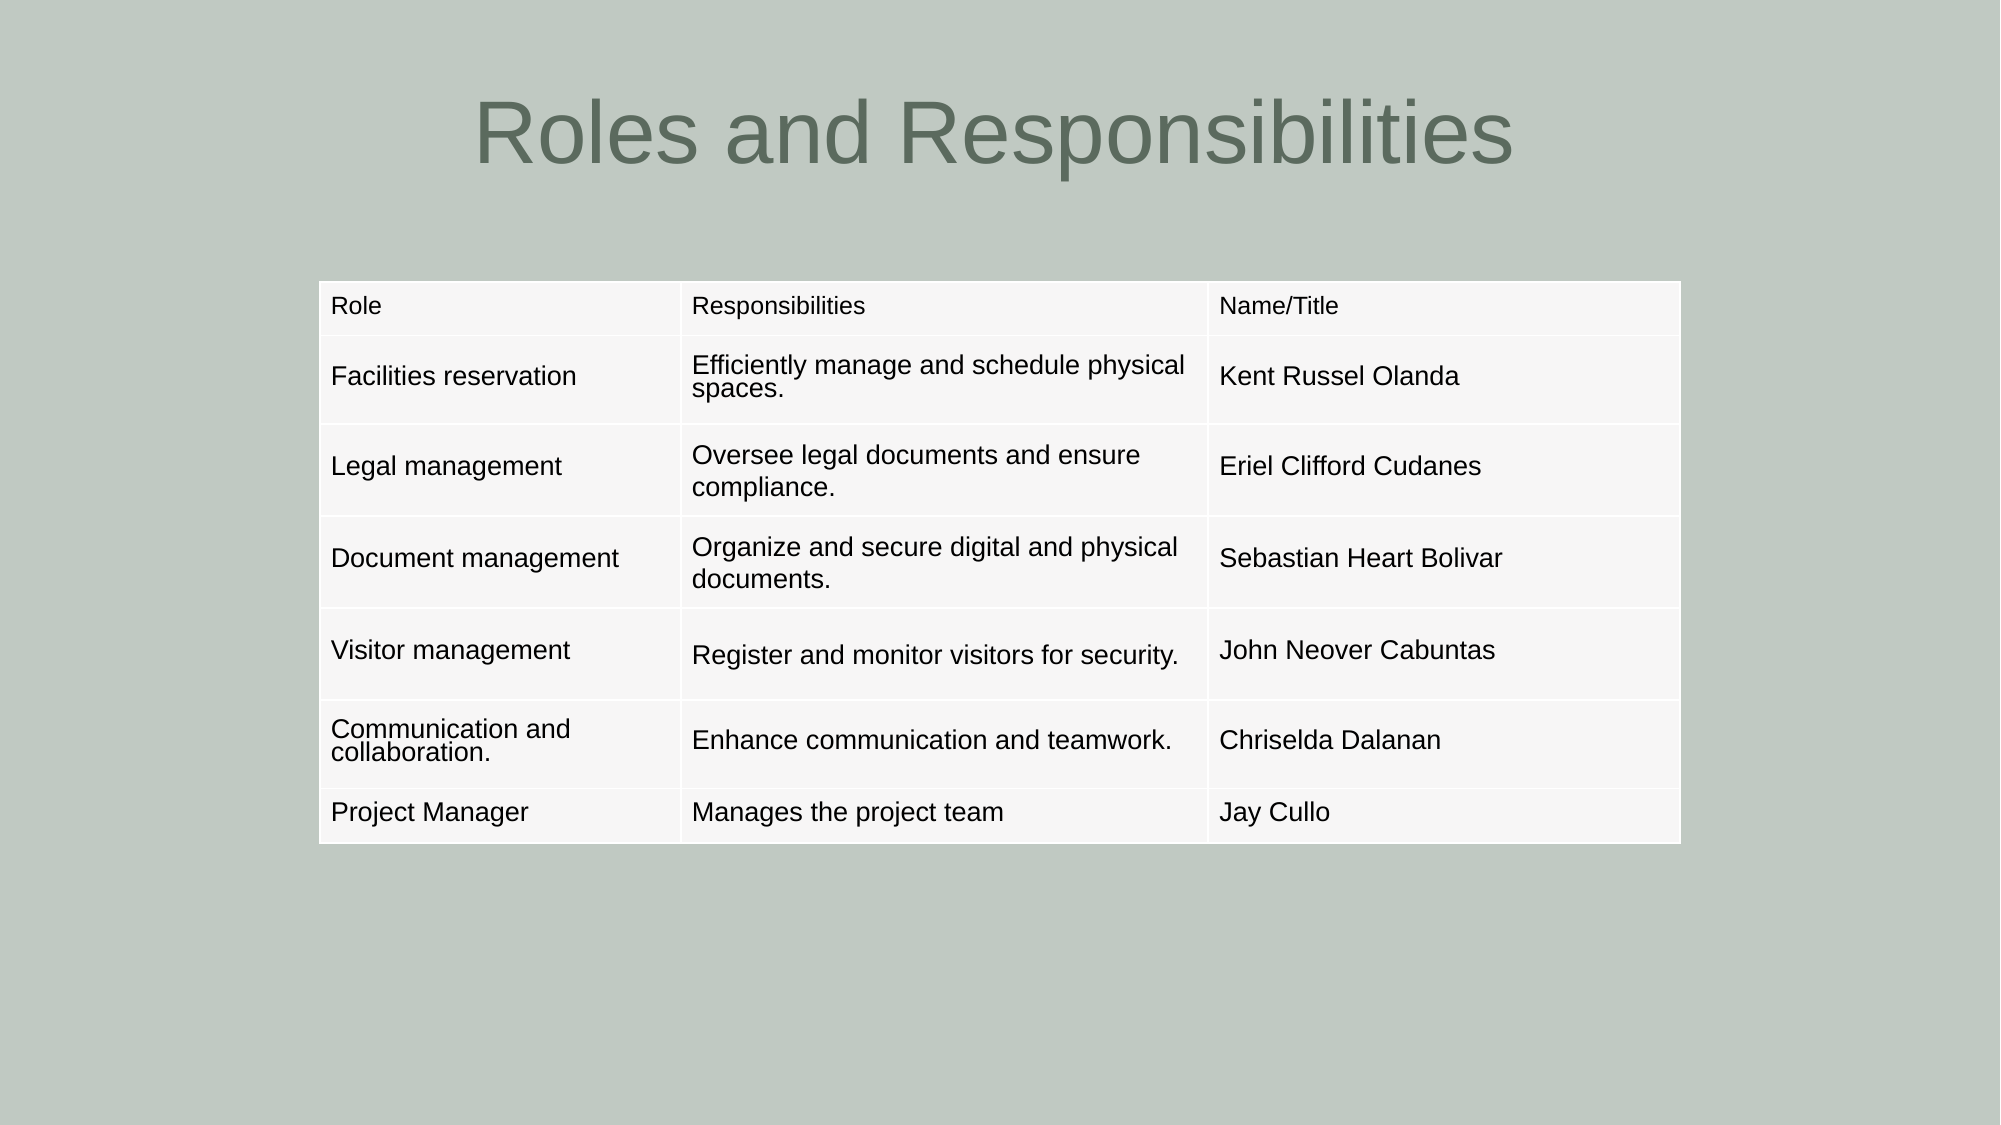

# Roles and Responsibilities
| Role | Responsibilities | Name/Title |
| --- | --- | --- |
| Facilities reservation | Efficiently manage and schedule physical spaces. | Kent Russel Olanda |
| Legal management | Oversee legal documents and ensure compliance. | Eriel Clifford Cudanes |
| Document management | Organize and secure digital and physical documents. | Sebastian Heart Bolivar |
| Visitor management | Register and monitor visitors for security. | John Neover Cabuntas |
| Communication and collaboration. | Enhance communication and teamwork. | Chriselda Dalanan |
| Project Manager | Manages the project team | Jay Cullo |